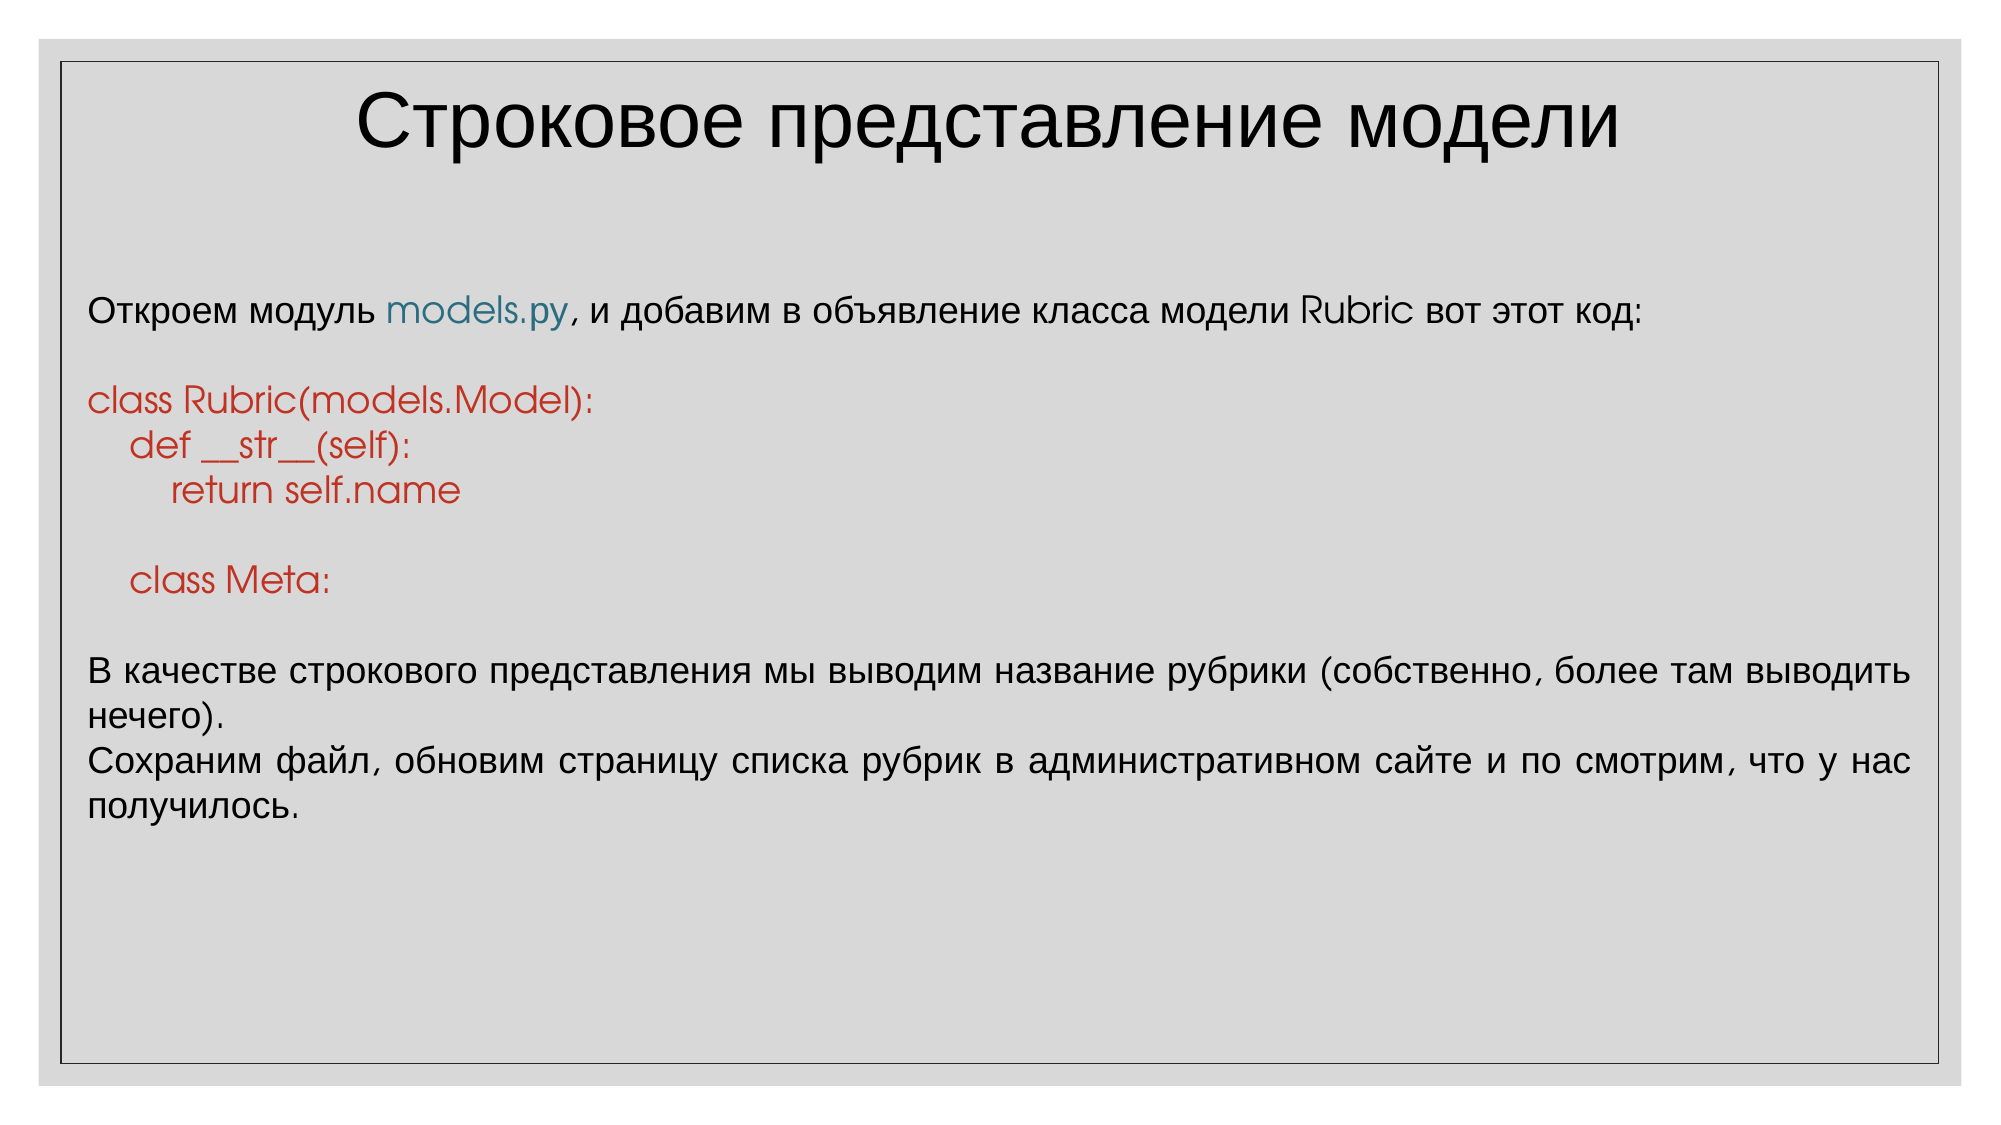

Строковое представление модели
Откроем модуль models.ру, и добавим в объявление класса модели Rubric вот этот код:

class Rubric(models.Model):
    def __str__(self):
        return self.name

    class Meta:

В качестве строкового представления мы выводим название рубрики (собственно, более там выводить нечего).
Сохраним файл, обновим страницу списка рубрик в административном сайте и по­ смотрим, что у нас получилось.